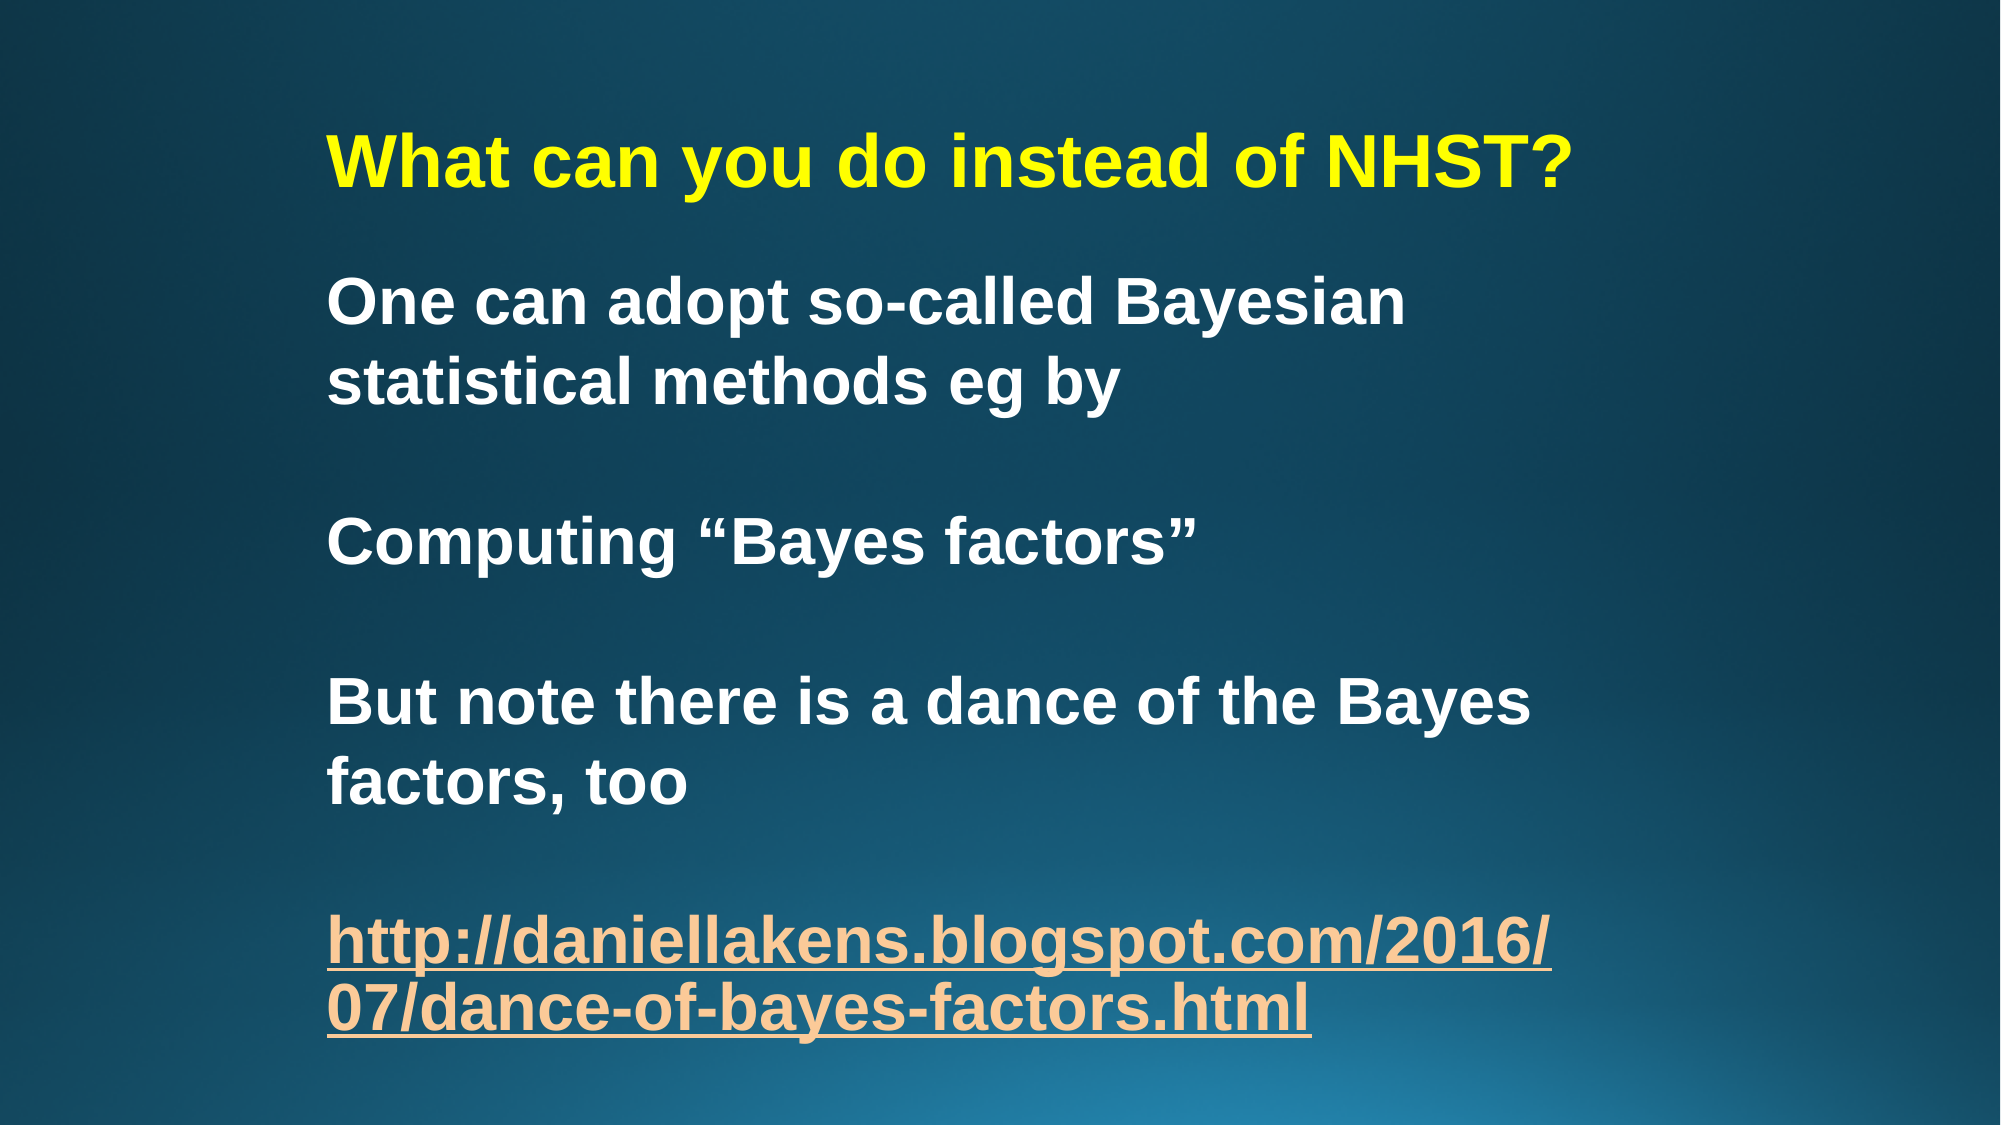

# What can you do instead of NHST?
One can adopt so-called Bayesian statistical methods eg by

Computing “Bayes factors”

But note there is a dance of the Bayes factors, too

http://daniellakens.blogspot.com/2016/07/dance-of-bayes-factors.html